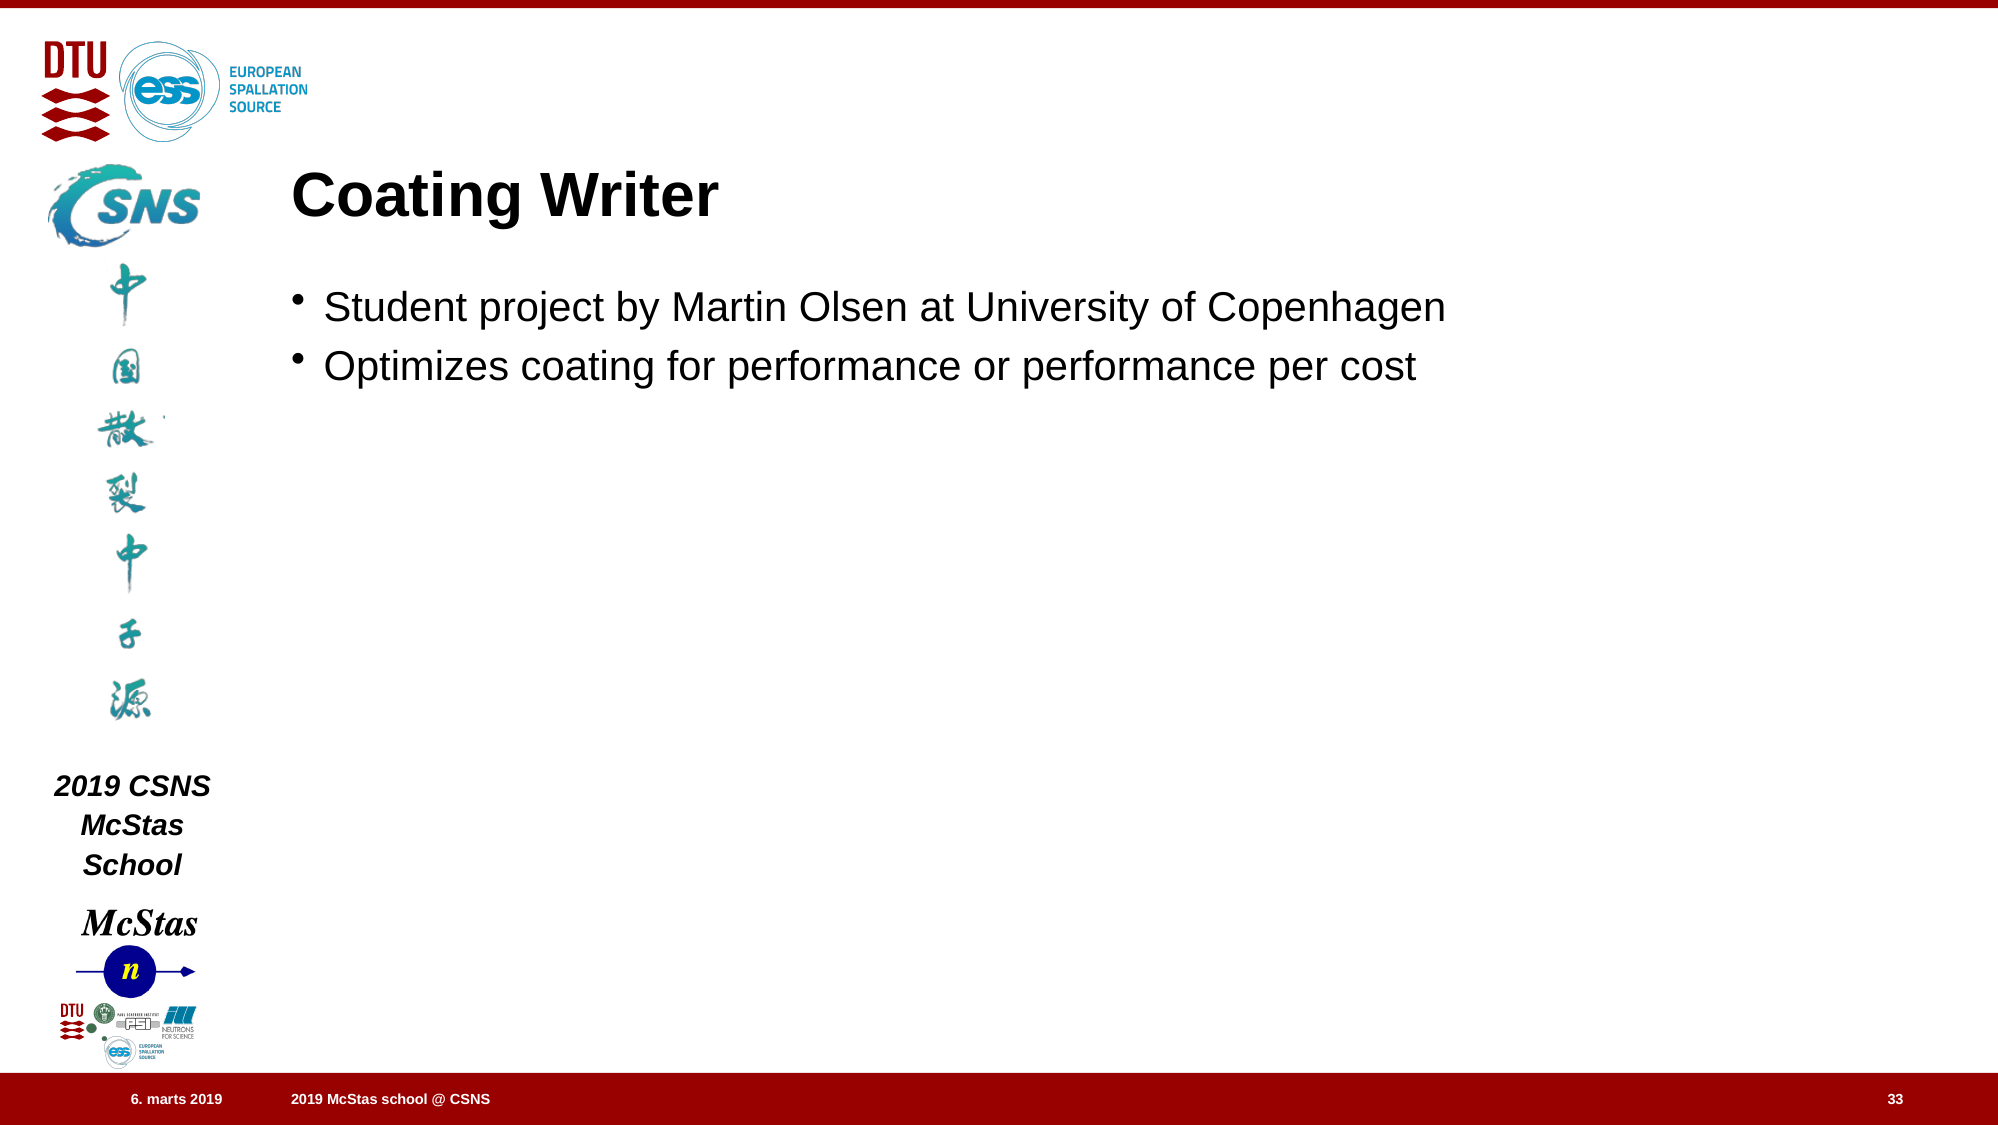

# Coating Writer
Student project by Martin Olsen at University of Copenhagen
Optimizes coating for performance or performance per cost
33